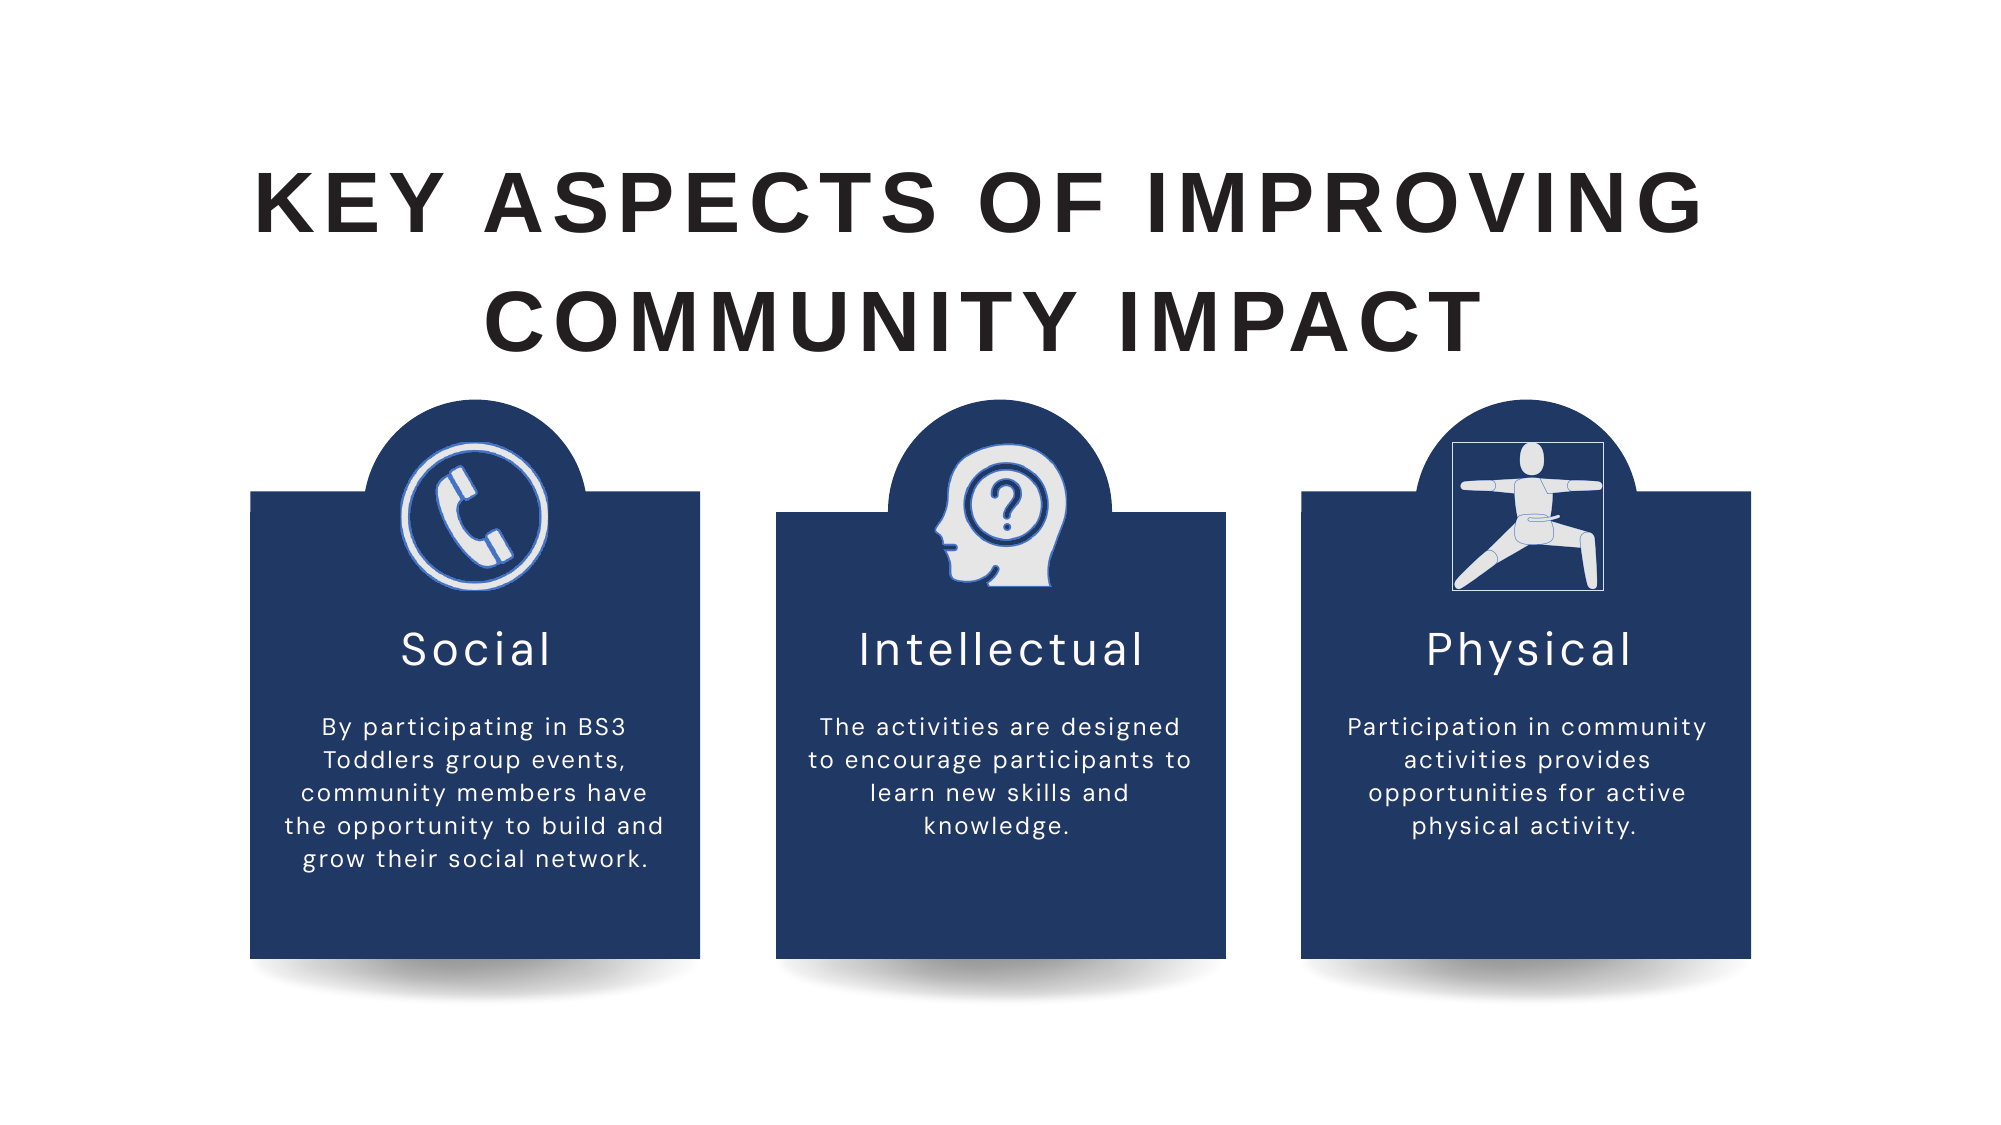

KEY ASPECTS OF IMPROVING COMMUNITY IMPACT

Social

By participating in BS3 Toddlers group events, community members have the opportunity to build and grow their social network.
Intellectual

The activities are designed to encourage participants to learn new skills and knowledge.
Physical

Participation in community activities provides opportunities for active physical activity.